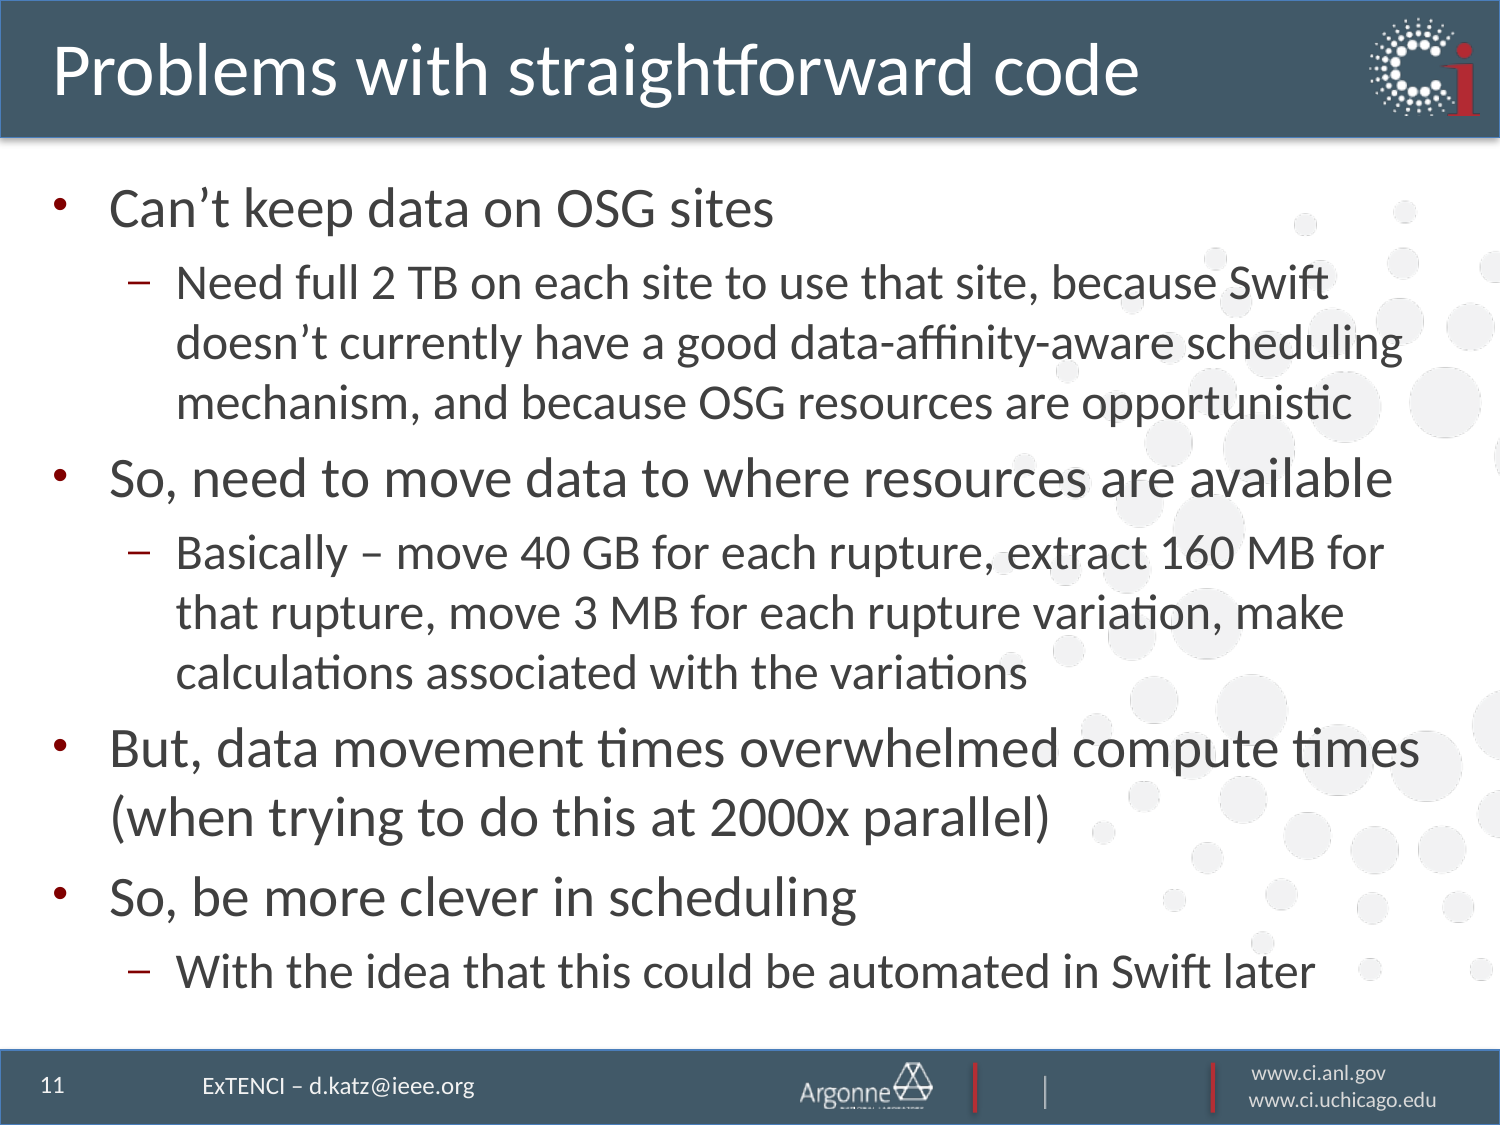

# Problems with straightforward code
Can’t keep data on OSG sites
Need full 2 TB on each site to use that site, because Swift doesn’t currently have a good data-affinity-aware scheduling mechanism, and because OSG resources are opportunistic
So, need to move data to where resources are available
Basically – move 40 GB for each rupture, extract 160 MB for that rupture, move 3 MB for each rupture variation, make calculations associated with the variations
But, data movement times overwhelmed compute times (when trying to do this at 2000x parallel)
So, be more clever in scheduling
With the idea that this could be automated in Swift later